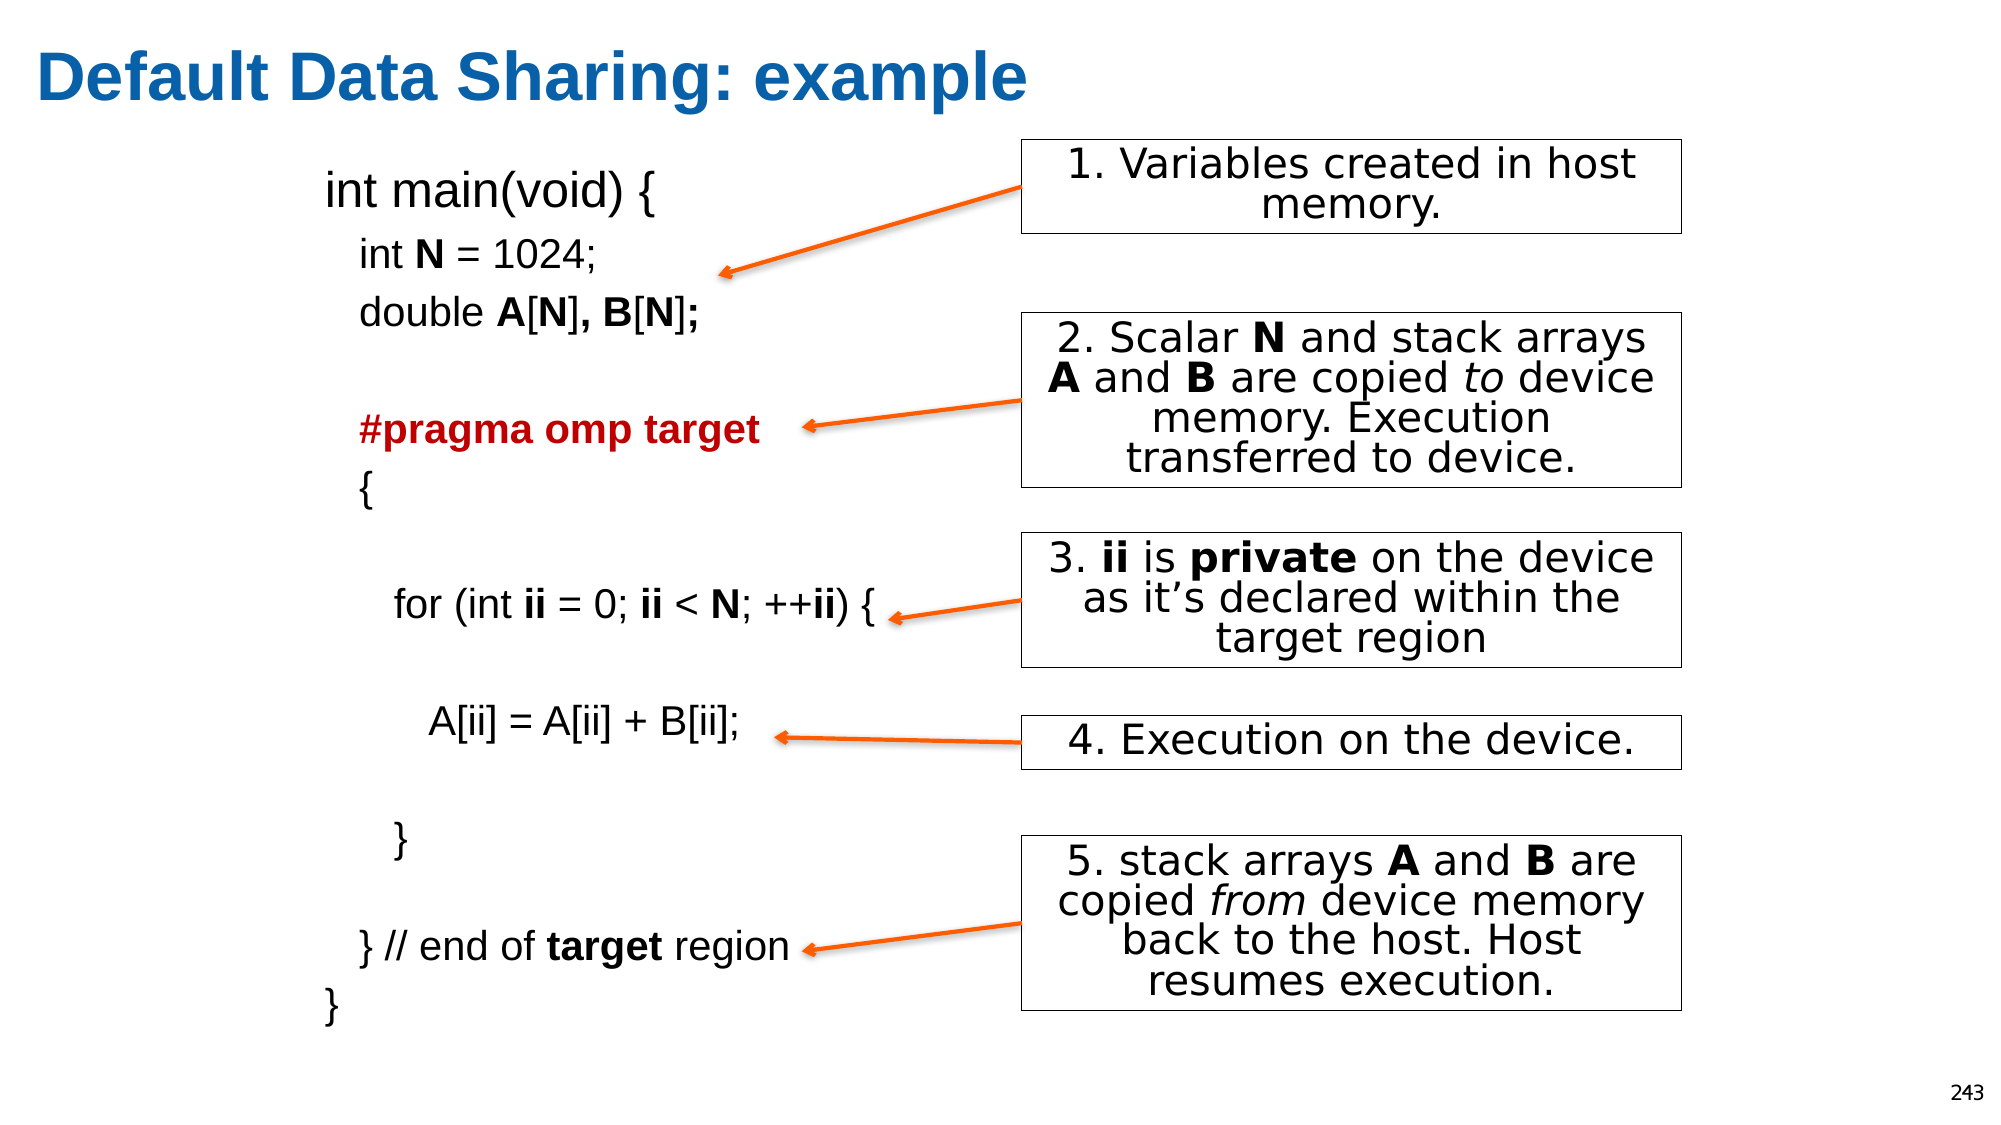

# Default Data Sharing: example
1. Variables created in host memory.
int main(void) {
   int N = 1024;
   double A[N], B[N];

   #pragma omp target
   {

      for (int ii = 0; ii < N; ++ii) {

         A[ii] = A[ii] + B[ii];

      }
   } // end of target region
}
2. Scalar N and stack arrays A and B are copied to device memory. Execution transferred to device.
3. ii is private on the device as it’s declared within the target region
4. Execution on the device.
5. stack arrays A and B are copied from device memory back to the host. Host resumes execution.
243